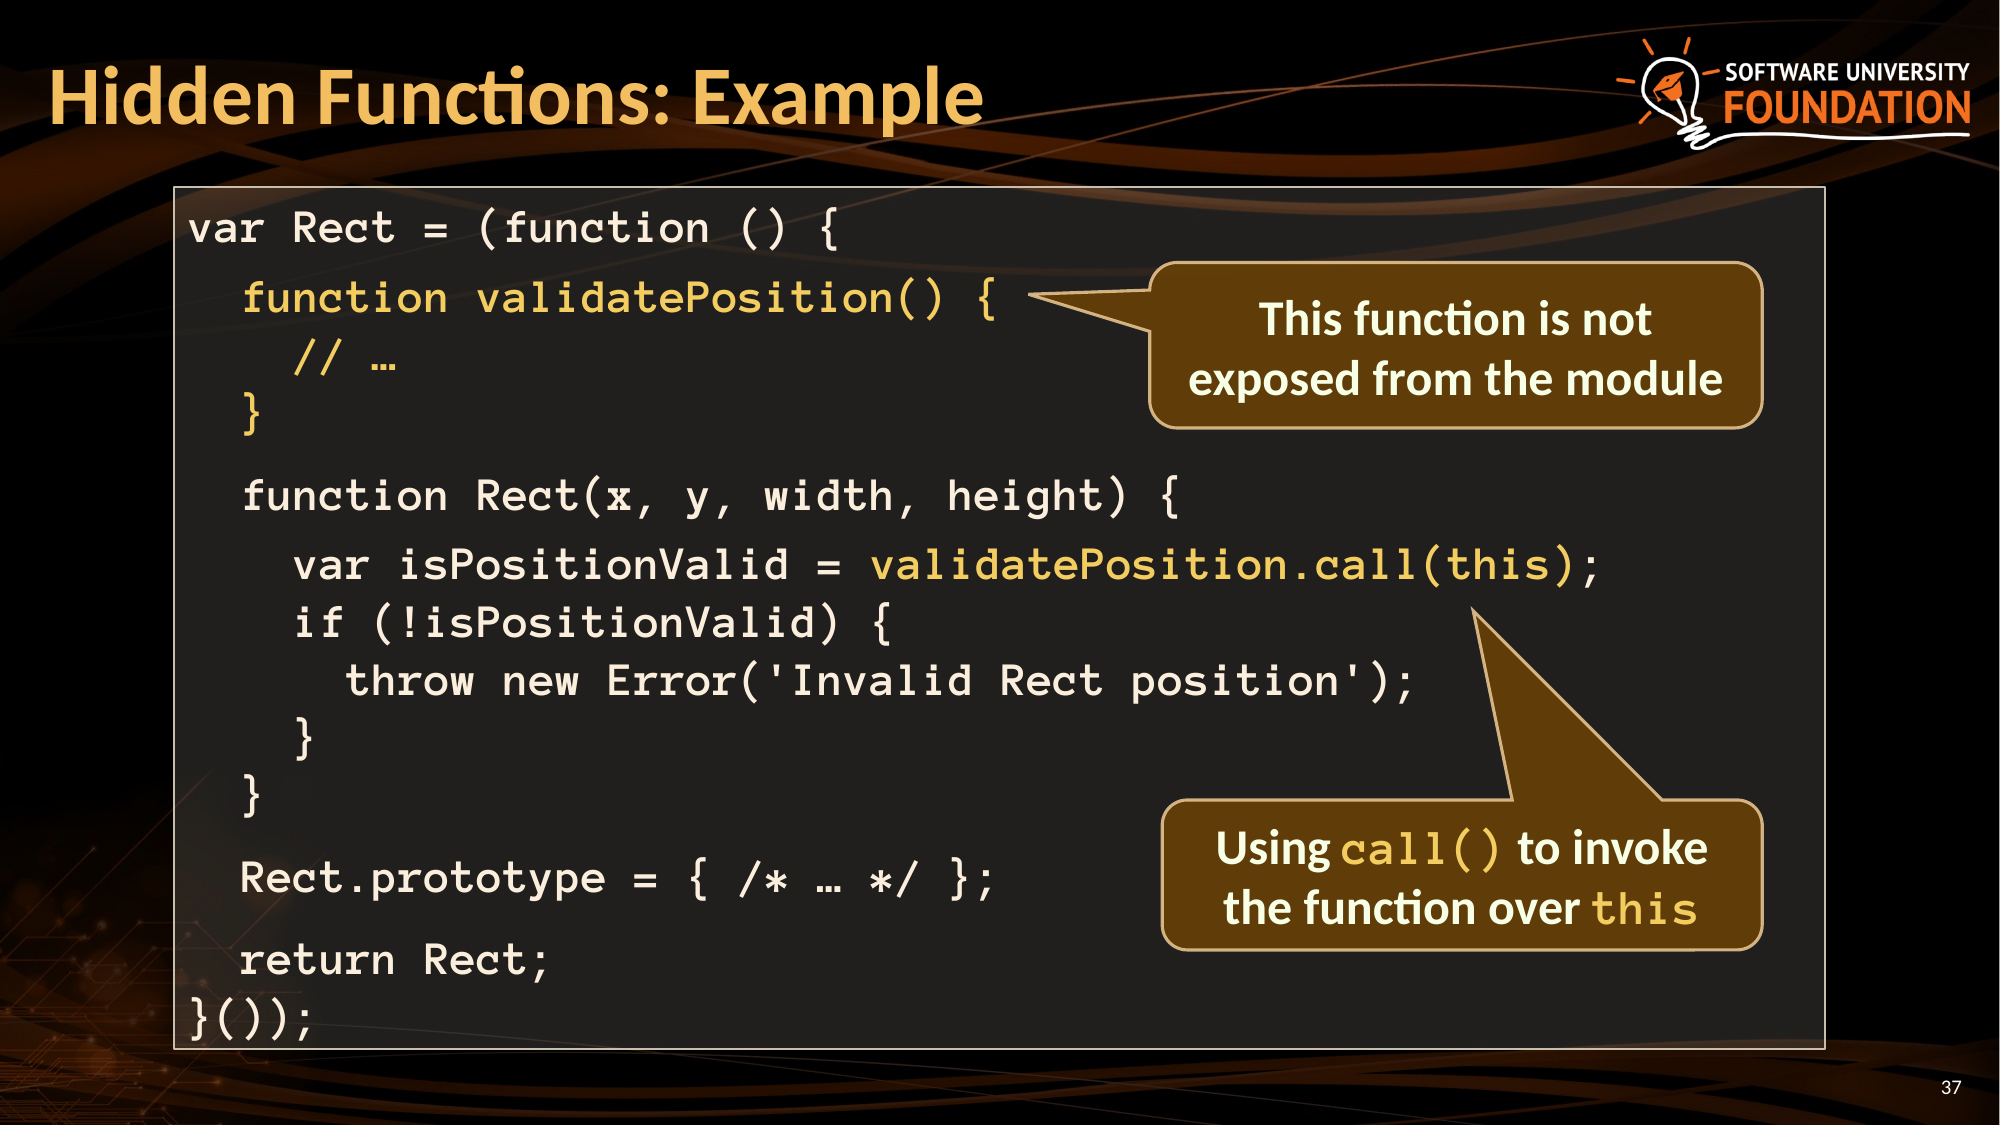

# Hidden Functions: Example
var Rect = (function () {
  function validatePosition() {
    // …
  }
  function Rect(x, y, width, height) {
    var isPositionValid = validatePosition.call(this);
    if (!isPositionValid) {
      throw new Error('Invalid Rect position');
    }
  }
  Rect.prototype = { /* … */ };
  return Rect;
}());
This function is not exposed from the module
Using call() to invoke the function over this
37